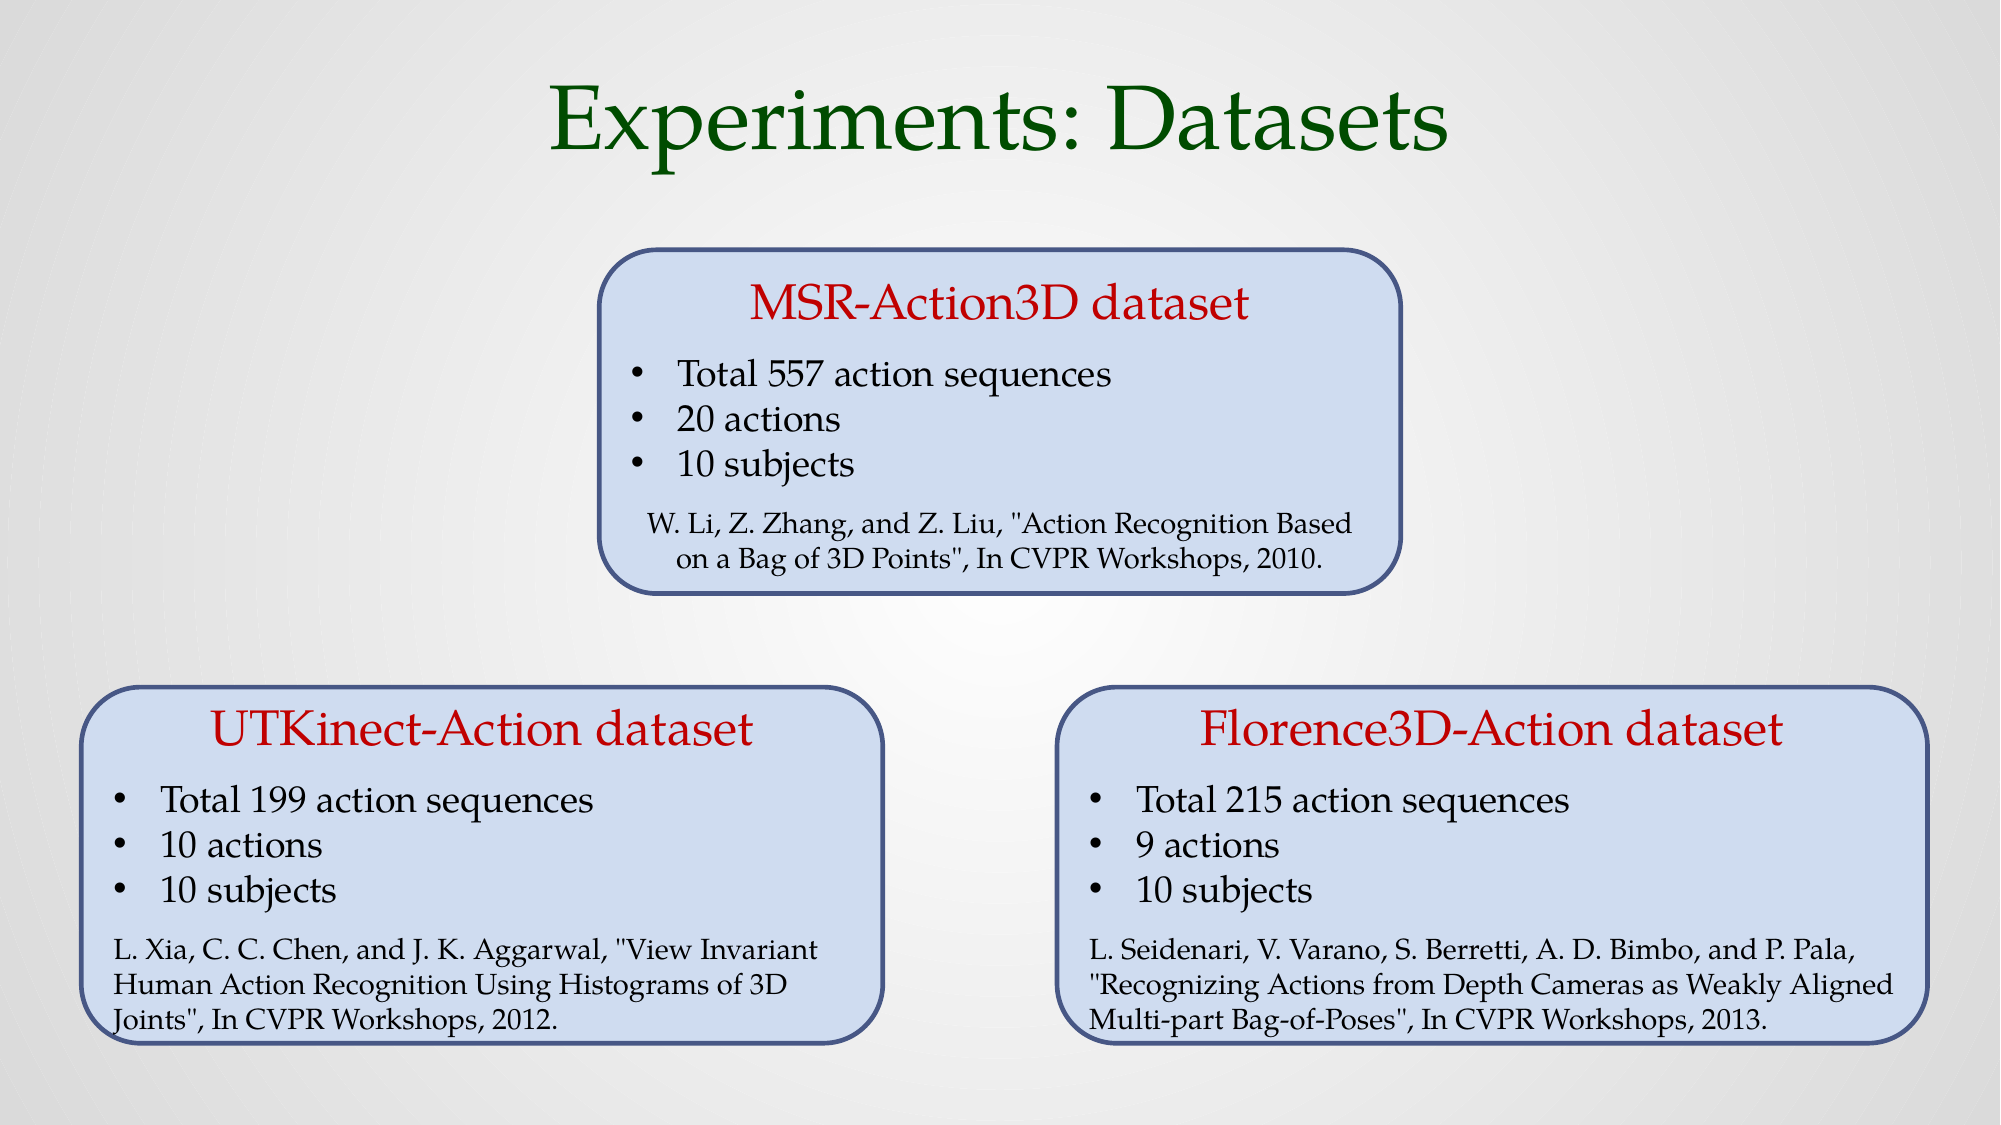

# Experiments: Datasets
MSR-Action3D dataset

Total 557 action sequences
20 actions
10 subjects

W. Li, Z. Zhang, and Z. Liu, "Action Recognition Based on a Bag of 3D Points", In CVPR Workshops, 2010.
UTKinect-Action dataset

Total 199 action sequences
10 actions
10 subjects

L. Xia, C. C. Chen, and J. K. Aggarwal, "View Invariant Human Action Recognition Using Histograms of 3D Joints", In CVPR Workshops, 2012.
Florence3D-Action dataset

Total 215 action sequences
9 actions
10 subjects

L. Seidenari, V. Varano, S. Berretti, A. D. Bimbo, and P. Pala, "Recognizing Actions from Depth Cameras as Weakly Aligned Multi-part Bag-of-Poses", In CVPR Workshops, 2013.